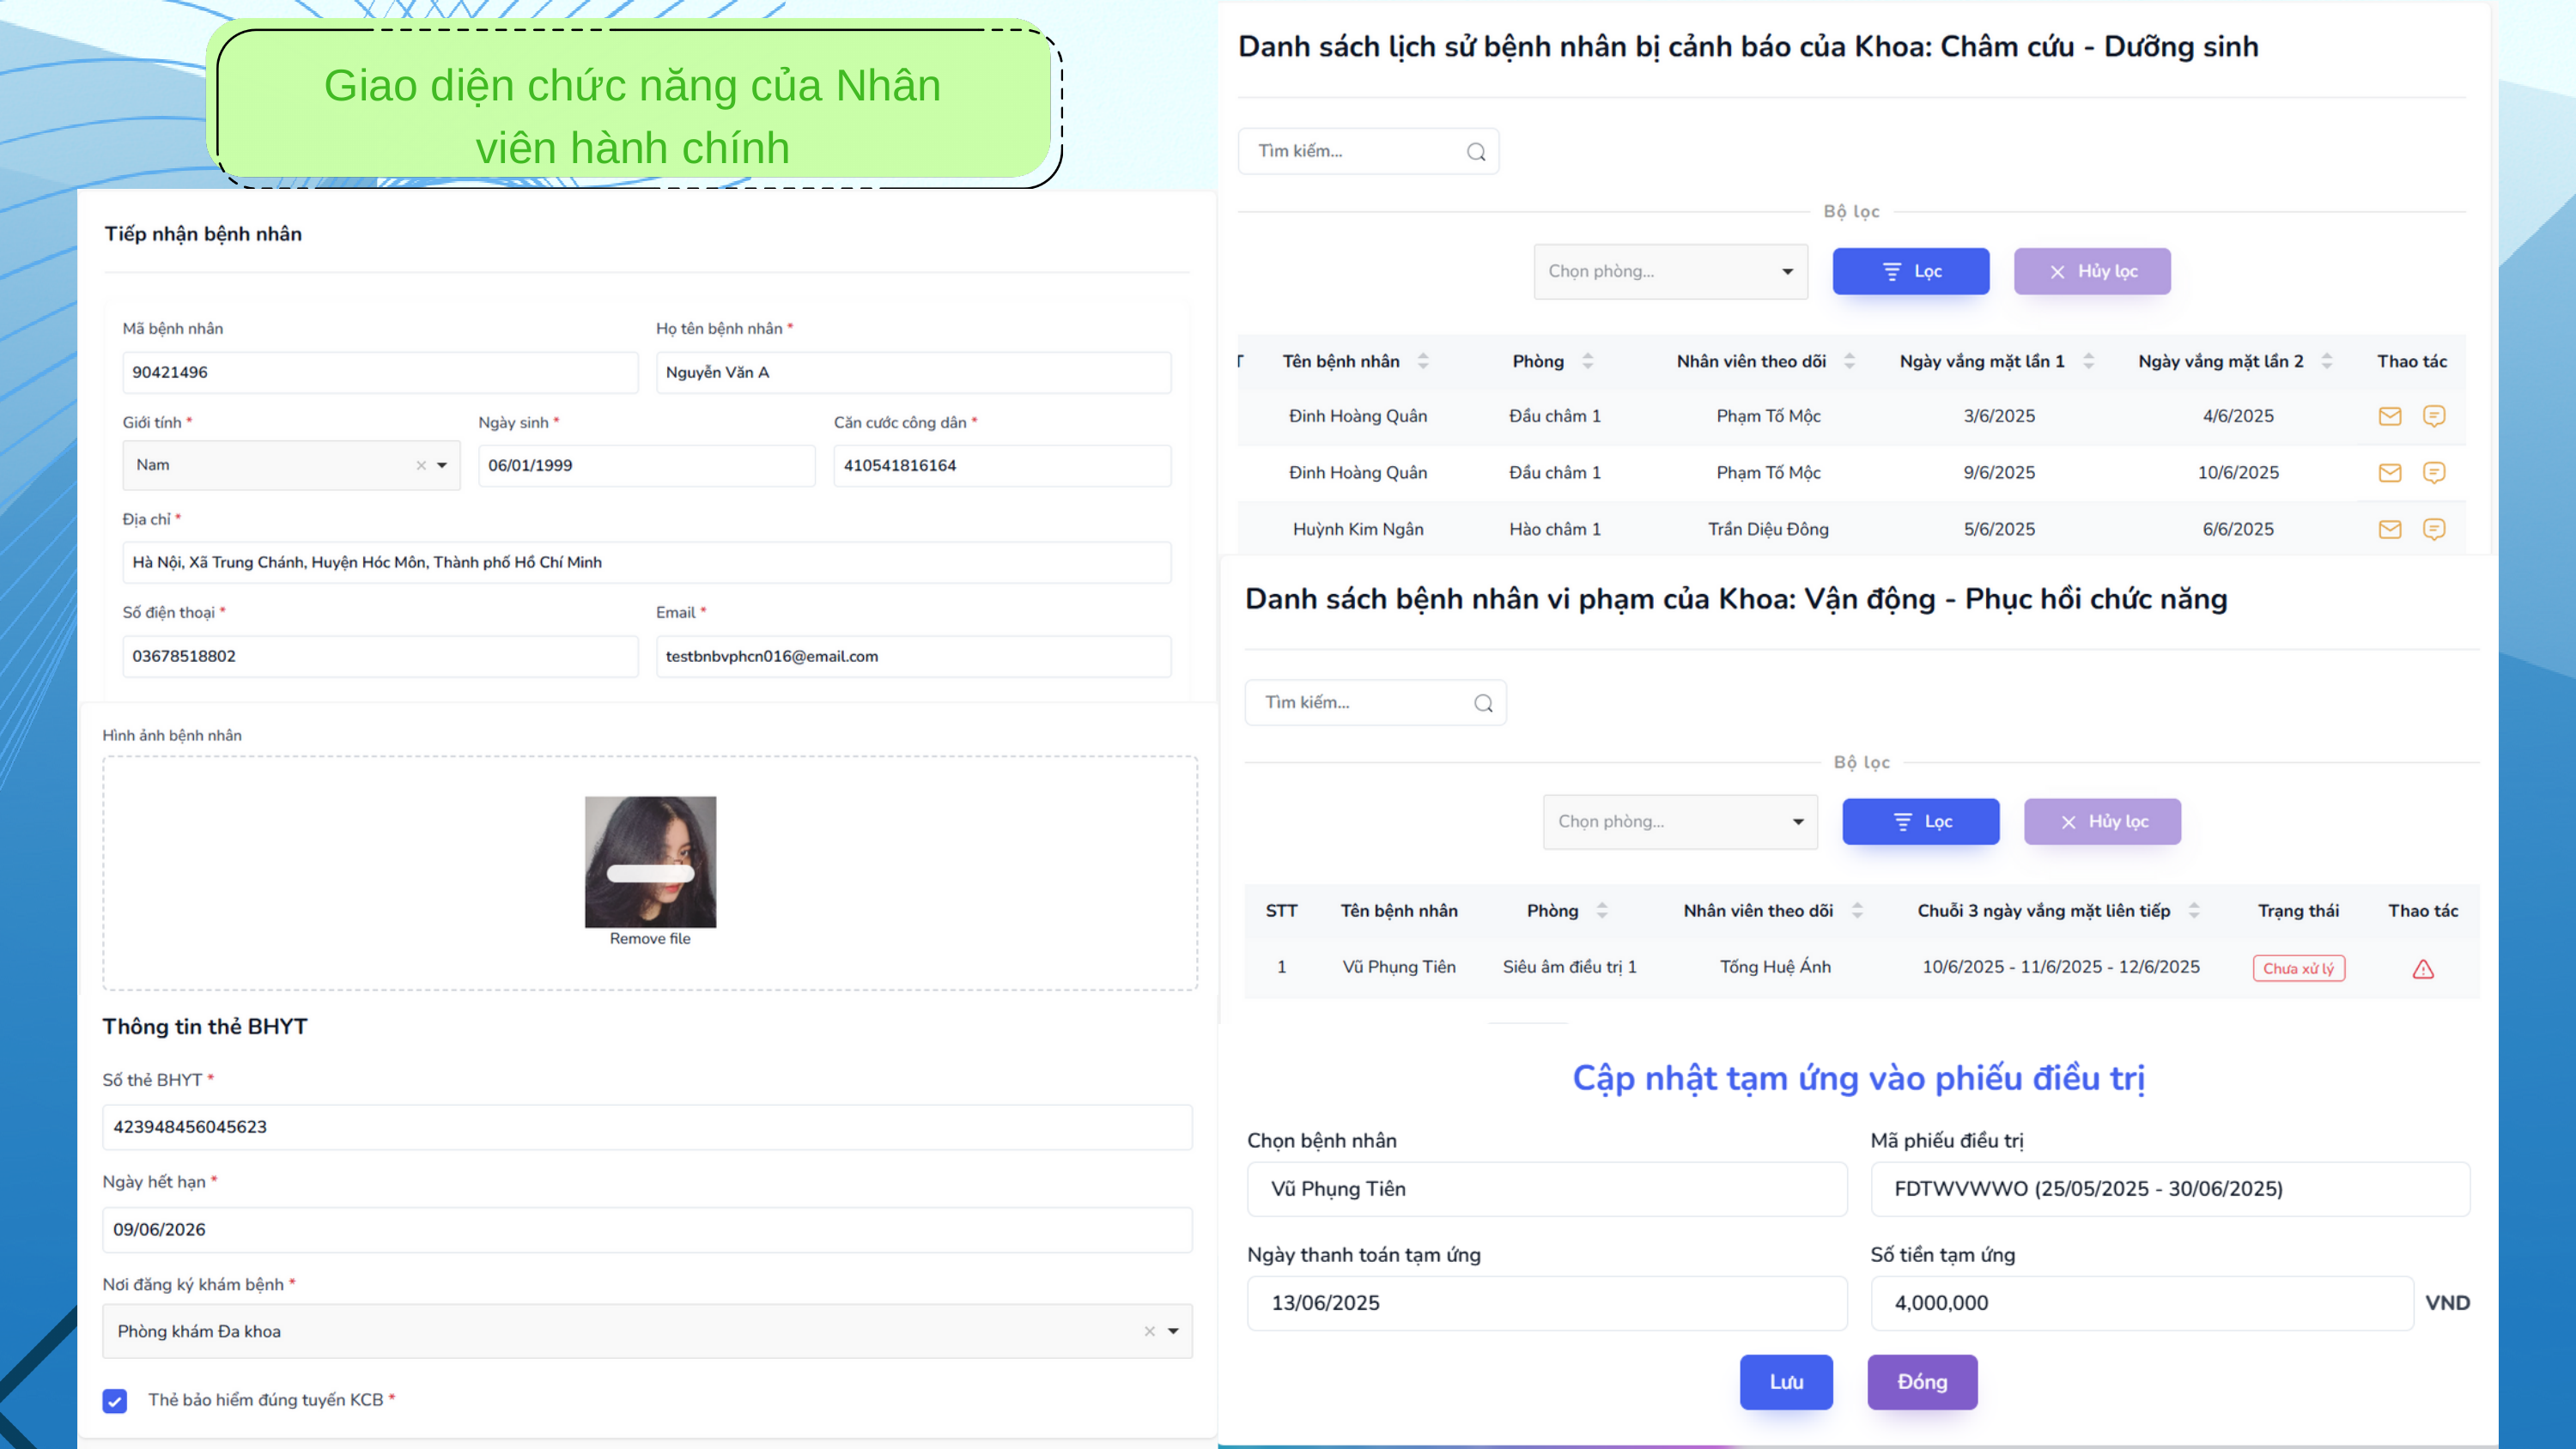

Giao diện chức năng của Nhân viên hành chính